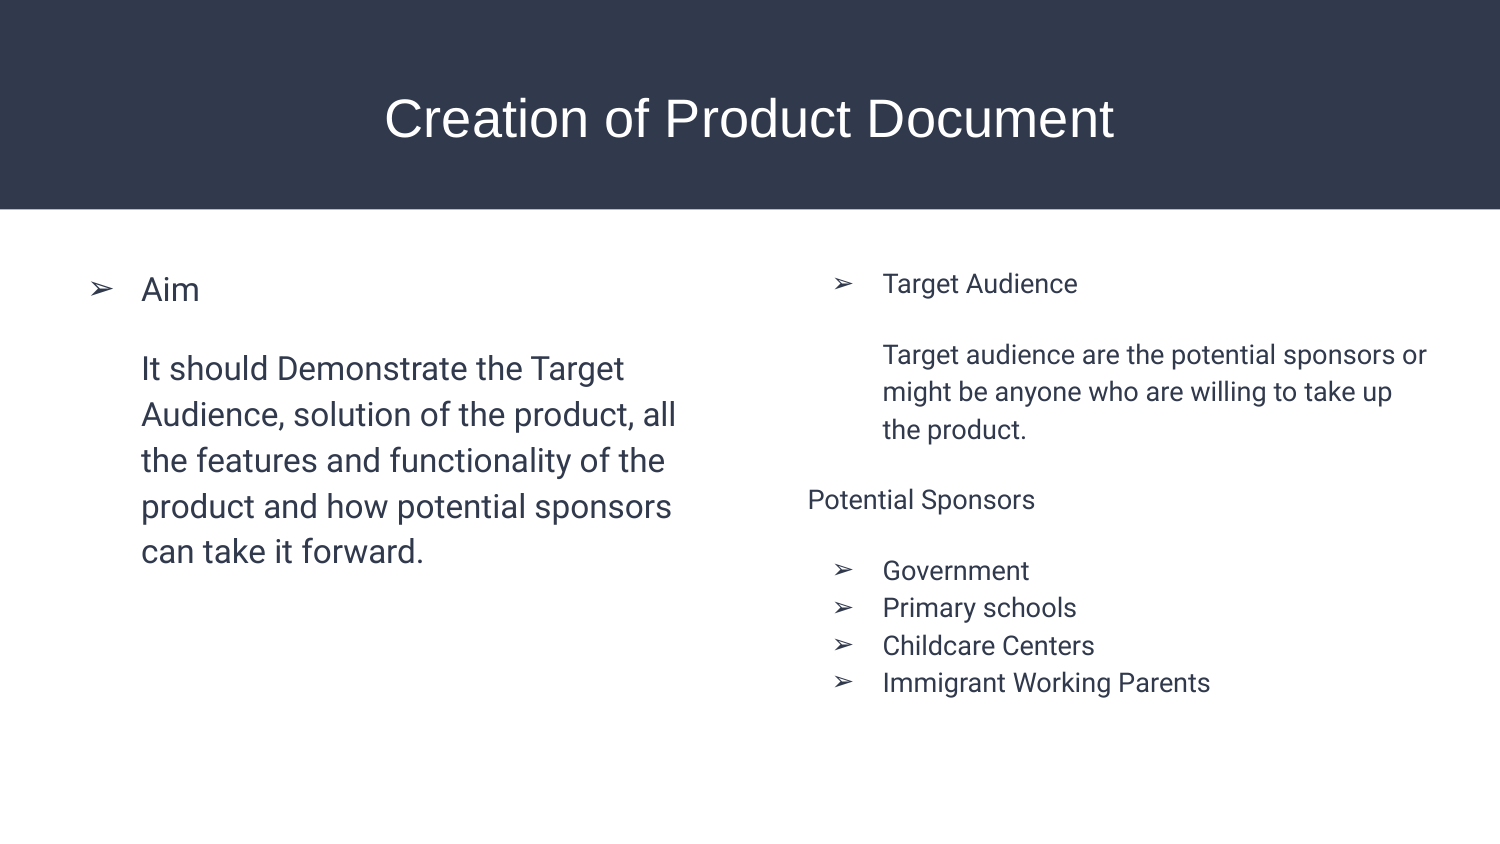

# Creation of Product Document
Aim
It should Demonstrate the Target Audience, solution of the product, all the features and functionality of the product and how potential sponsors can take it forward.
Target Audience
Target audience are the potential sponsors or might be anyone who are willing to take up the product.
Potential Sponsors
Government
Primary schools
Childcare Centers
Immigrant Working Parents